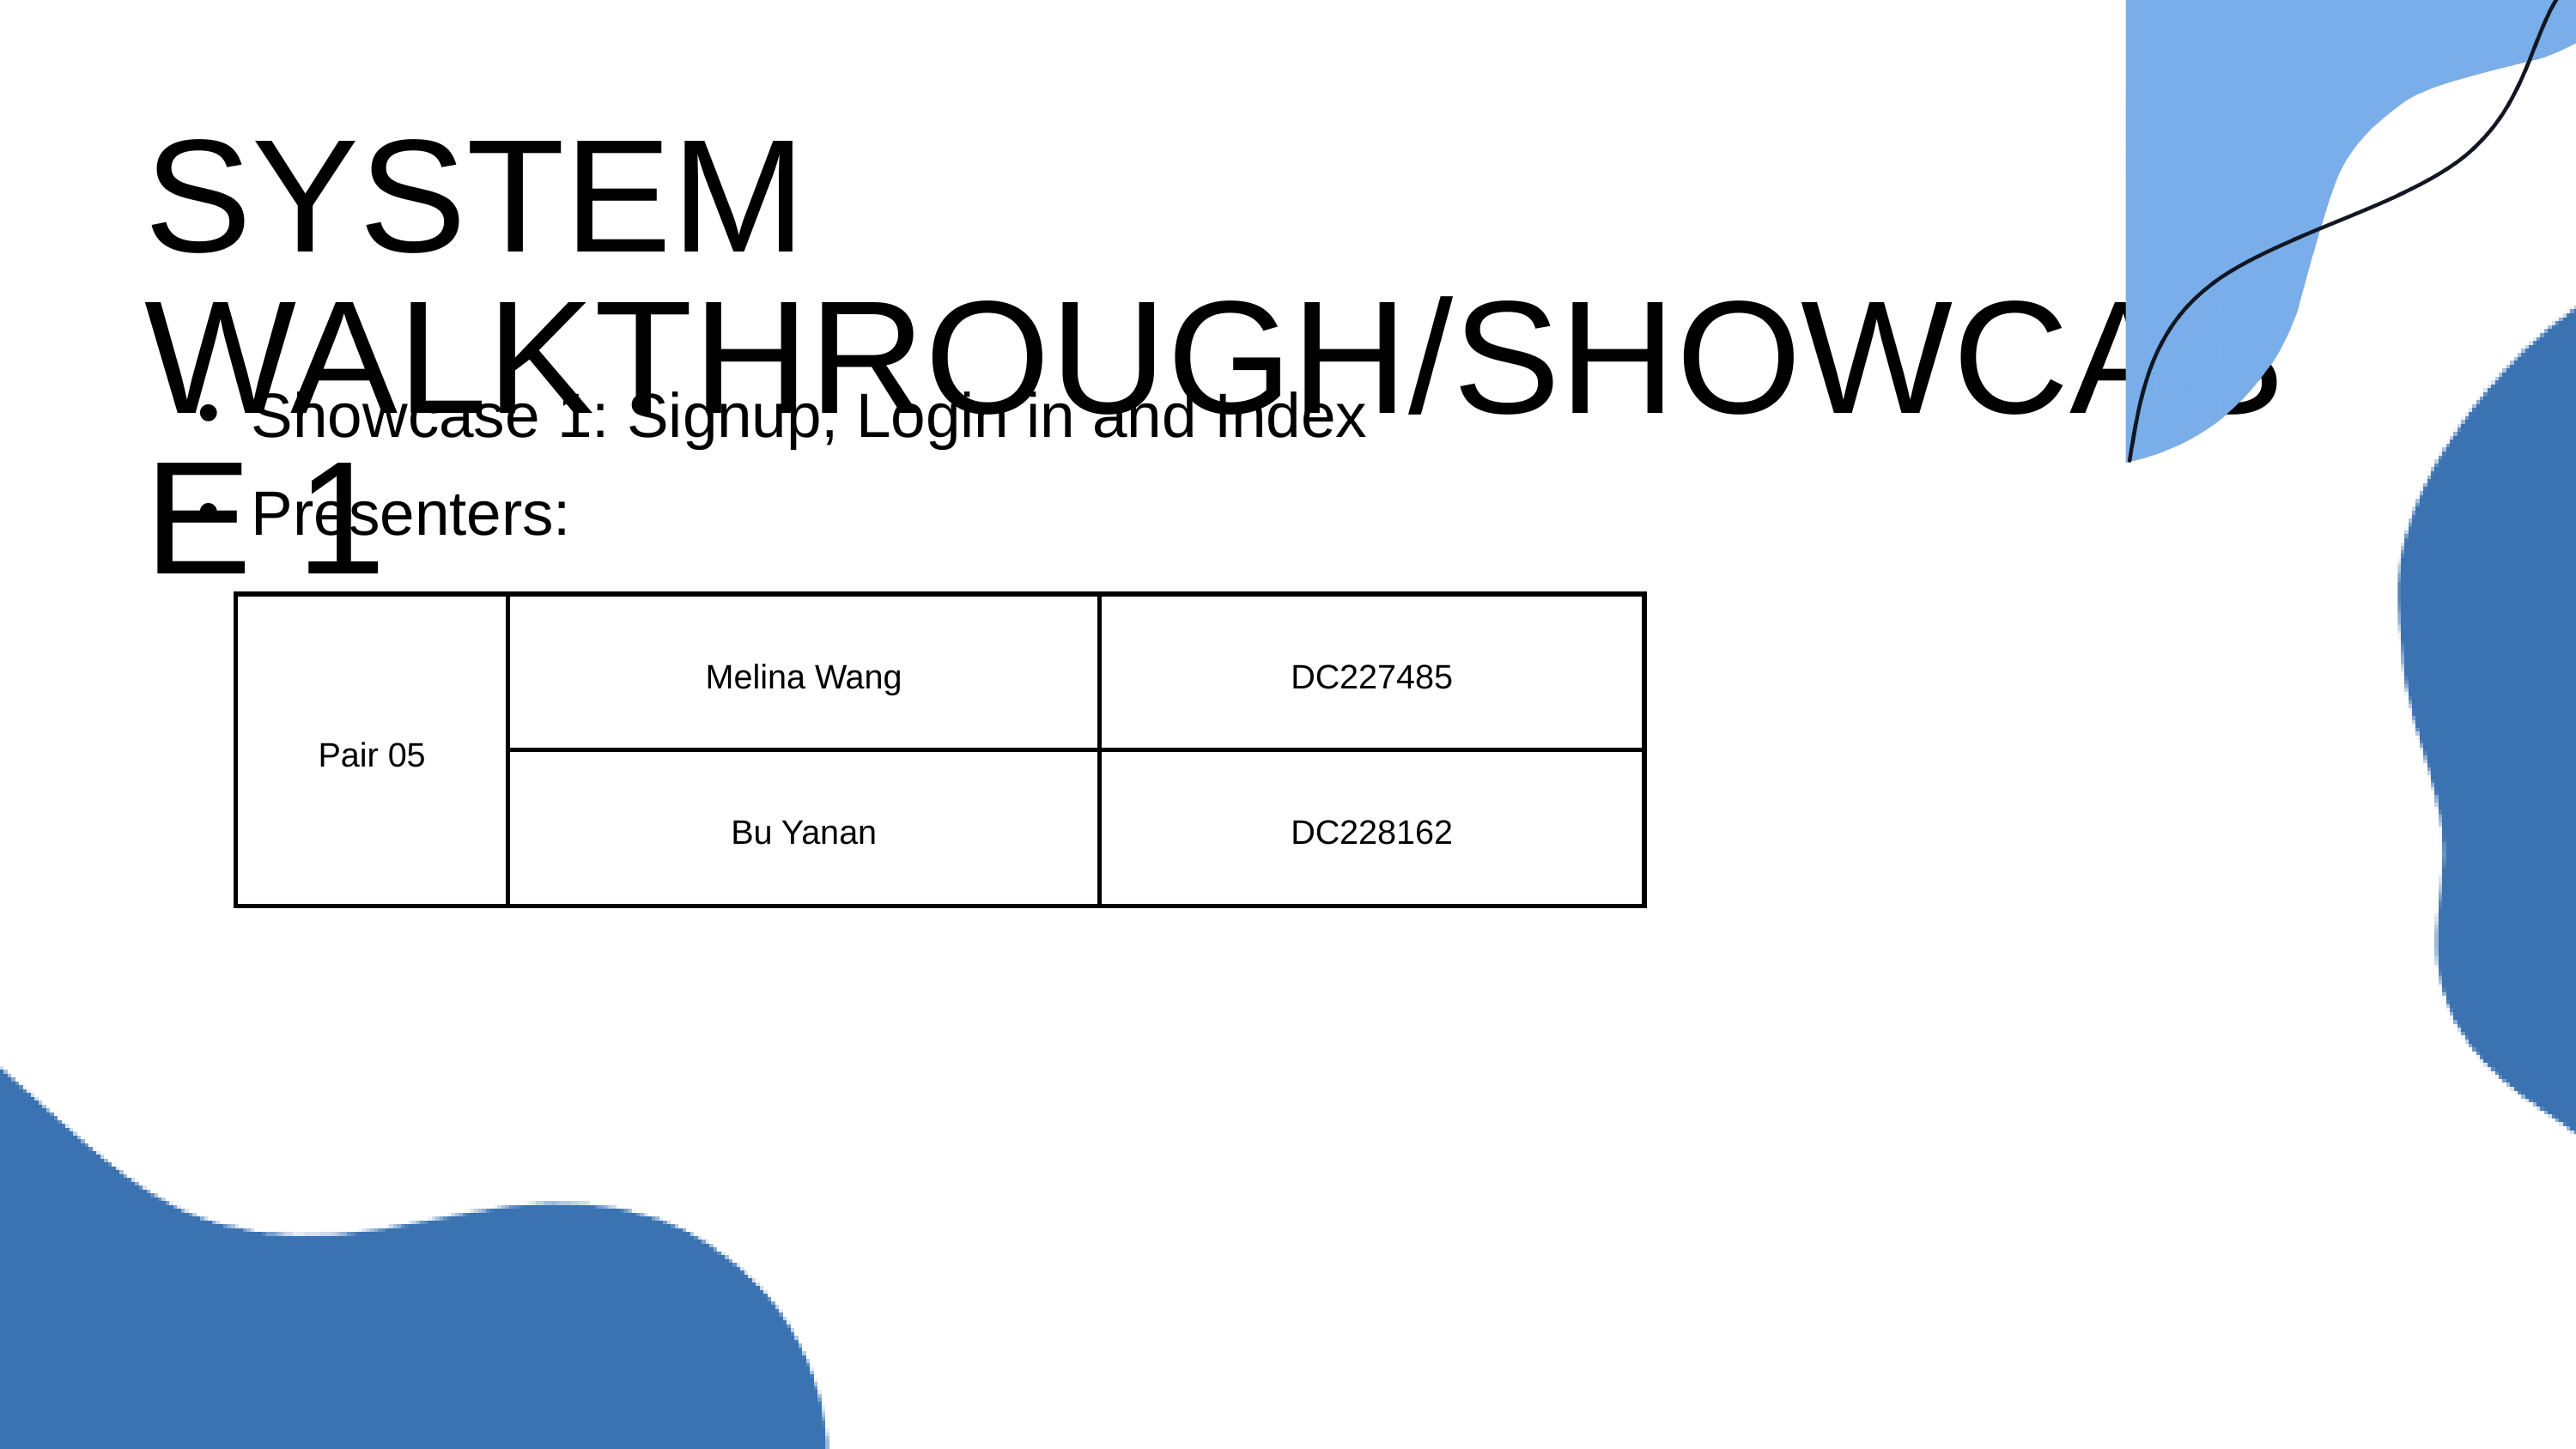

SYSTEM WALKTHROUGH/SHOWCASE 1

Showcase 1: Signup, Login in and Index
Presenters:
| Pair 05 | Melina Wang | DC227485 |
| --- | --- | --- |
| Pair 05 | Bu Yanan | DC228162 |